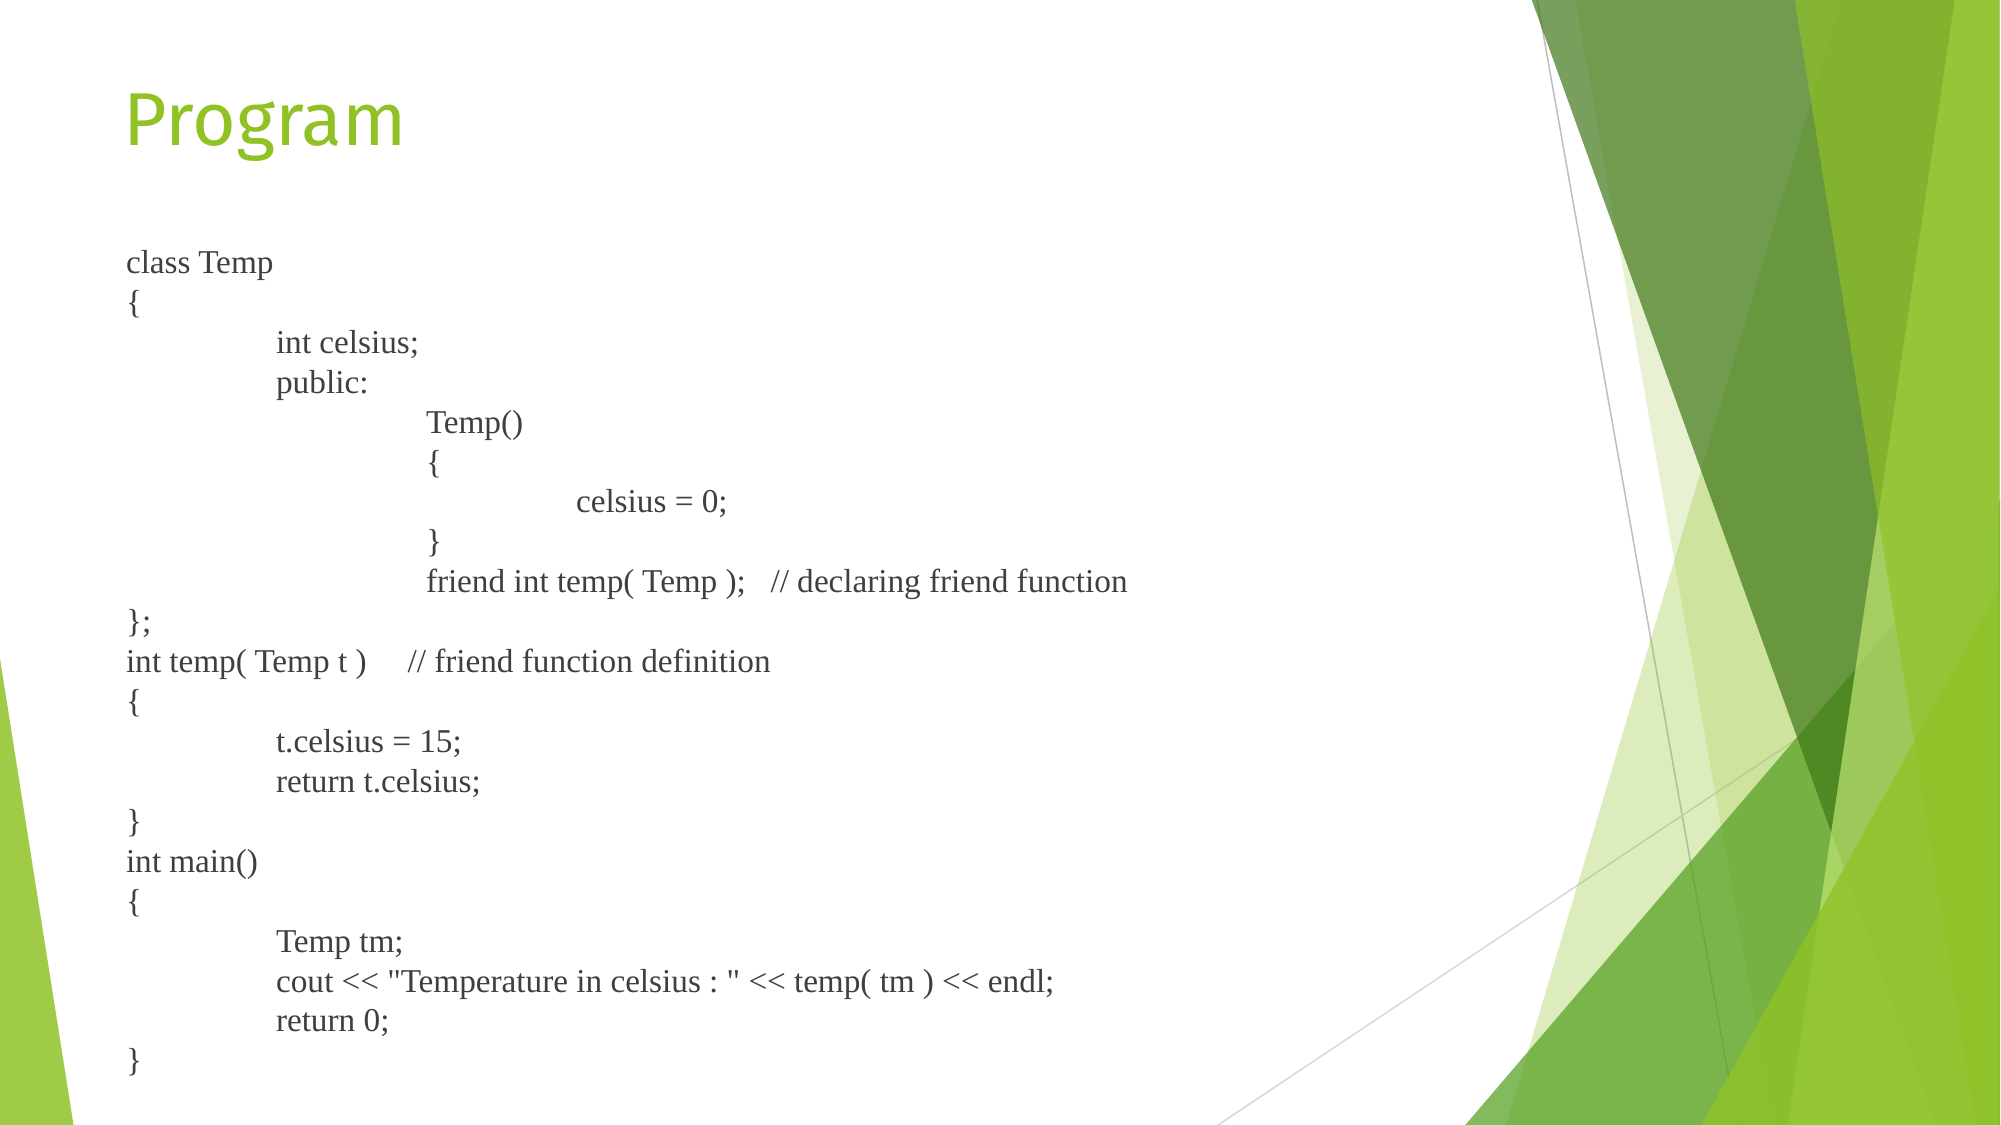

# Program
class Temp
{
	int celsius;
	public:
		Temp()
		{
			celsius = 0;
		}
		friend int temp( Temp );   // declaring friend function
};
int temp( Temp t )     // friend function definition
{
	t.celsius = 15;
	return t.celsius;
}
int main()
{
	Temp tm;
	cout << "Temperature in celsius : " << temp( tm ) << endl;
	return 0;
}